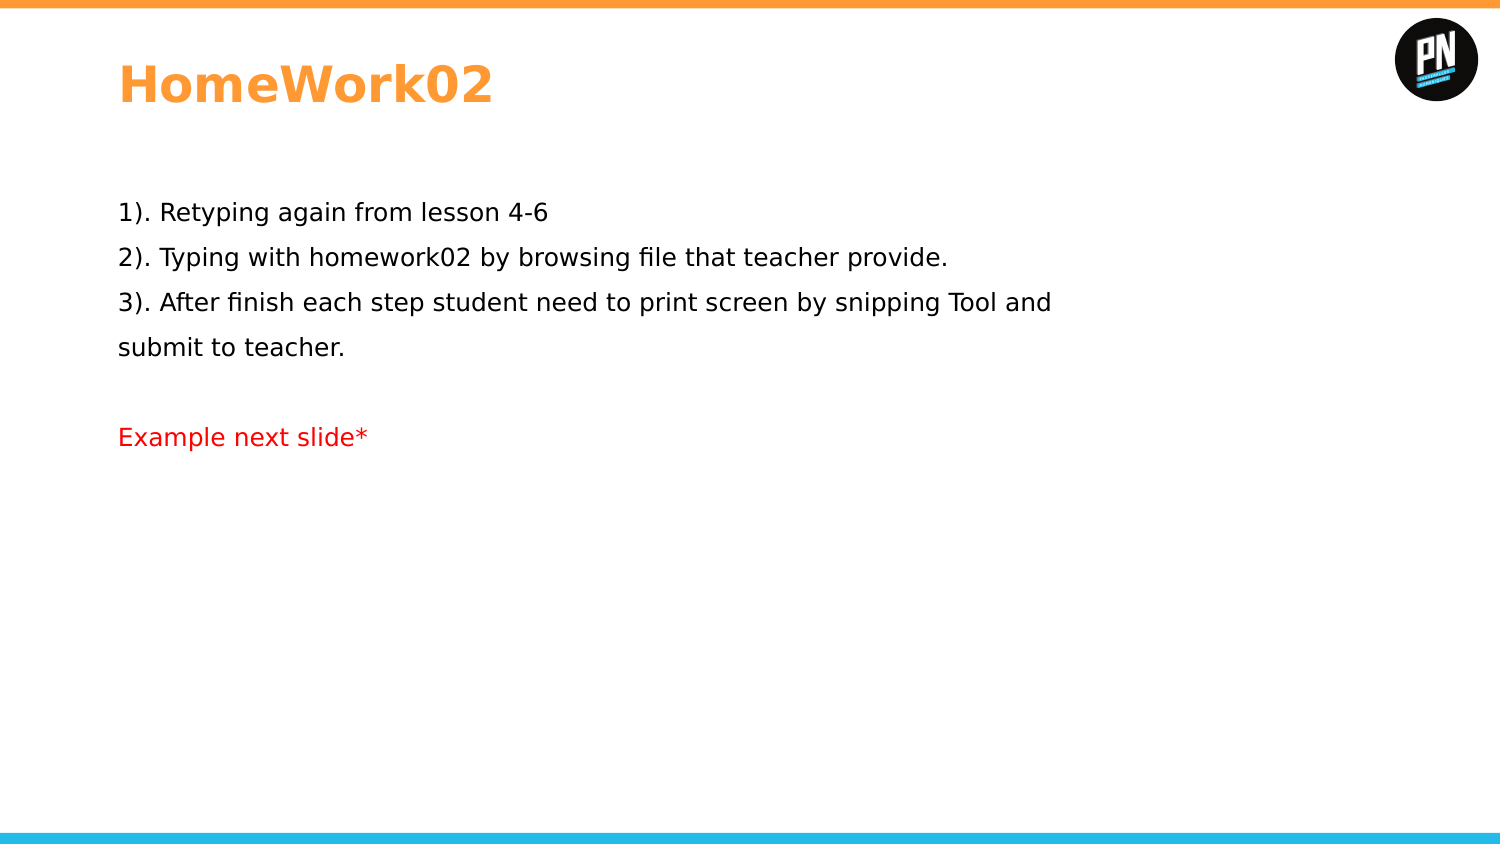

# HomeWork02
1). Retyping again from lesson 4-6
2). Typing with homework02 by browsing file that teacher provide.
3). After finish each step student need to print screen by snipping Tool and submit to teacher.

Example next slide*